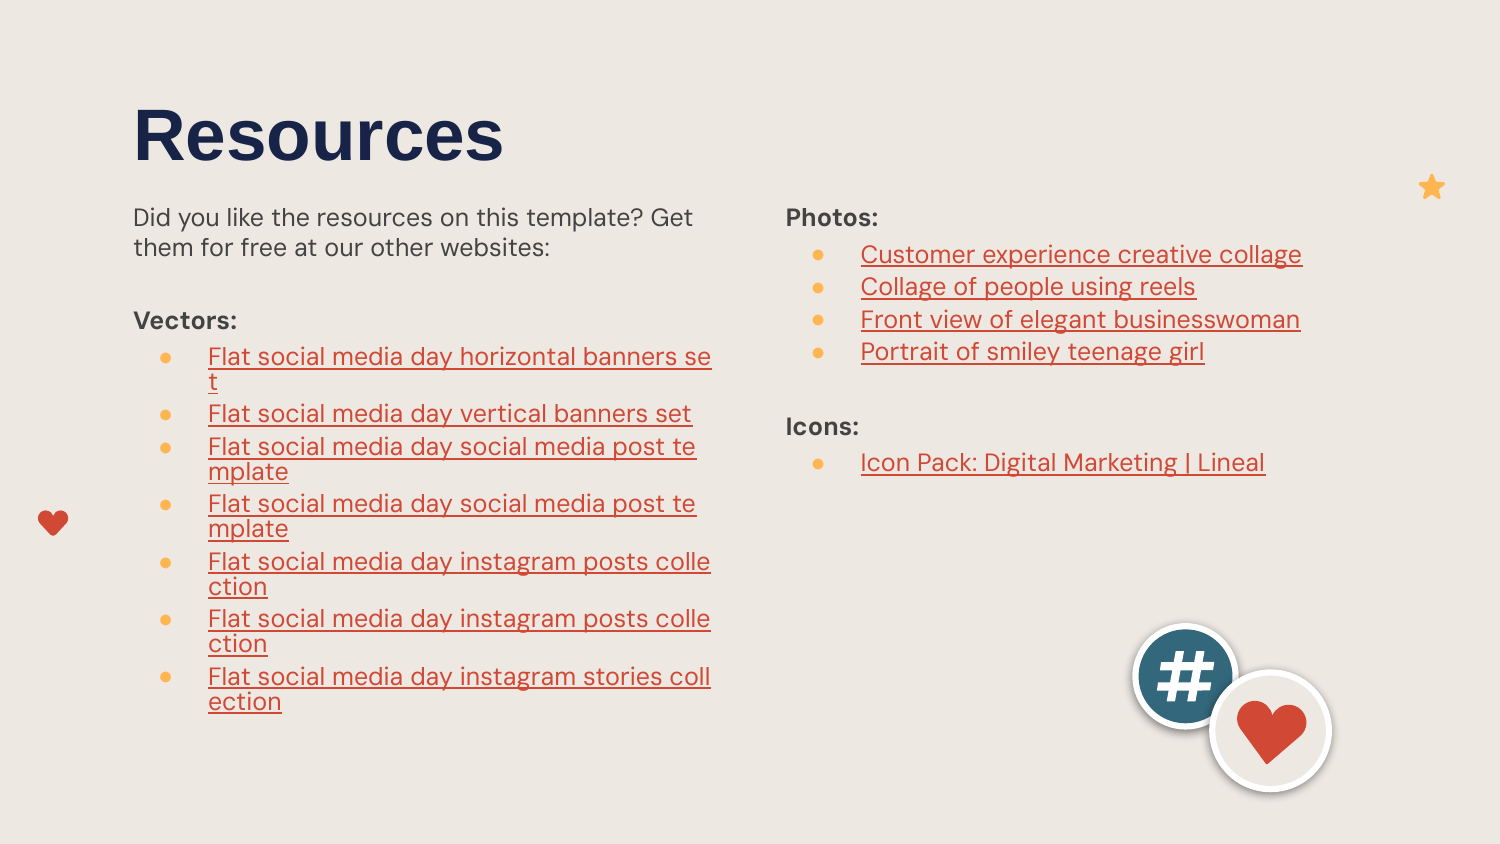

# Resources
Did you like the resources on this template? Get them for free at our other websites:

Vectors:
Flat social media day horizontal banners set
Flat social media day vertical banners set
Flat social media day social media post template
Flat social media day social media post template
Flat social media day instagram posts collection
Flat social media day instagram posts collection
Flat social media day instagram stories collection
Photos:
Customer experience creative collage
Collage of people using reels
Front view of elegant businesswoman
Portrait of smiley teenage girl

Icons:
Icon Pack: Digital Marketing | Lineal